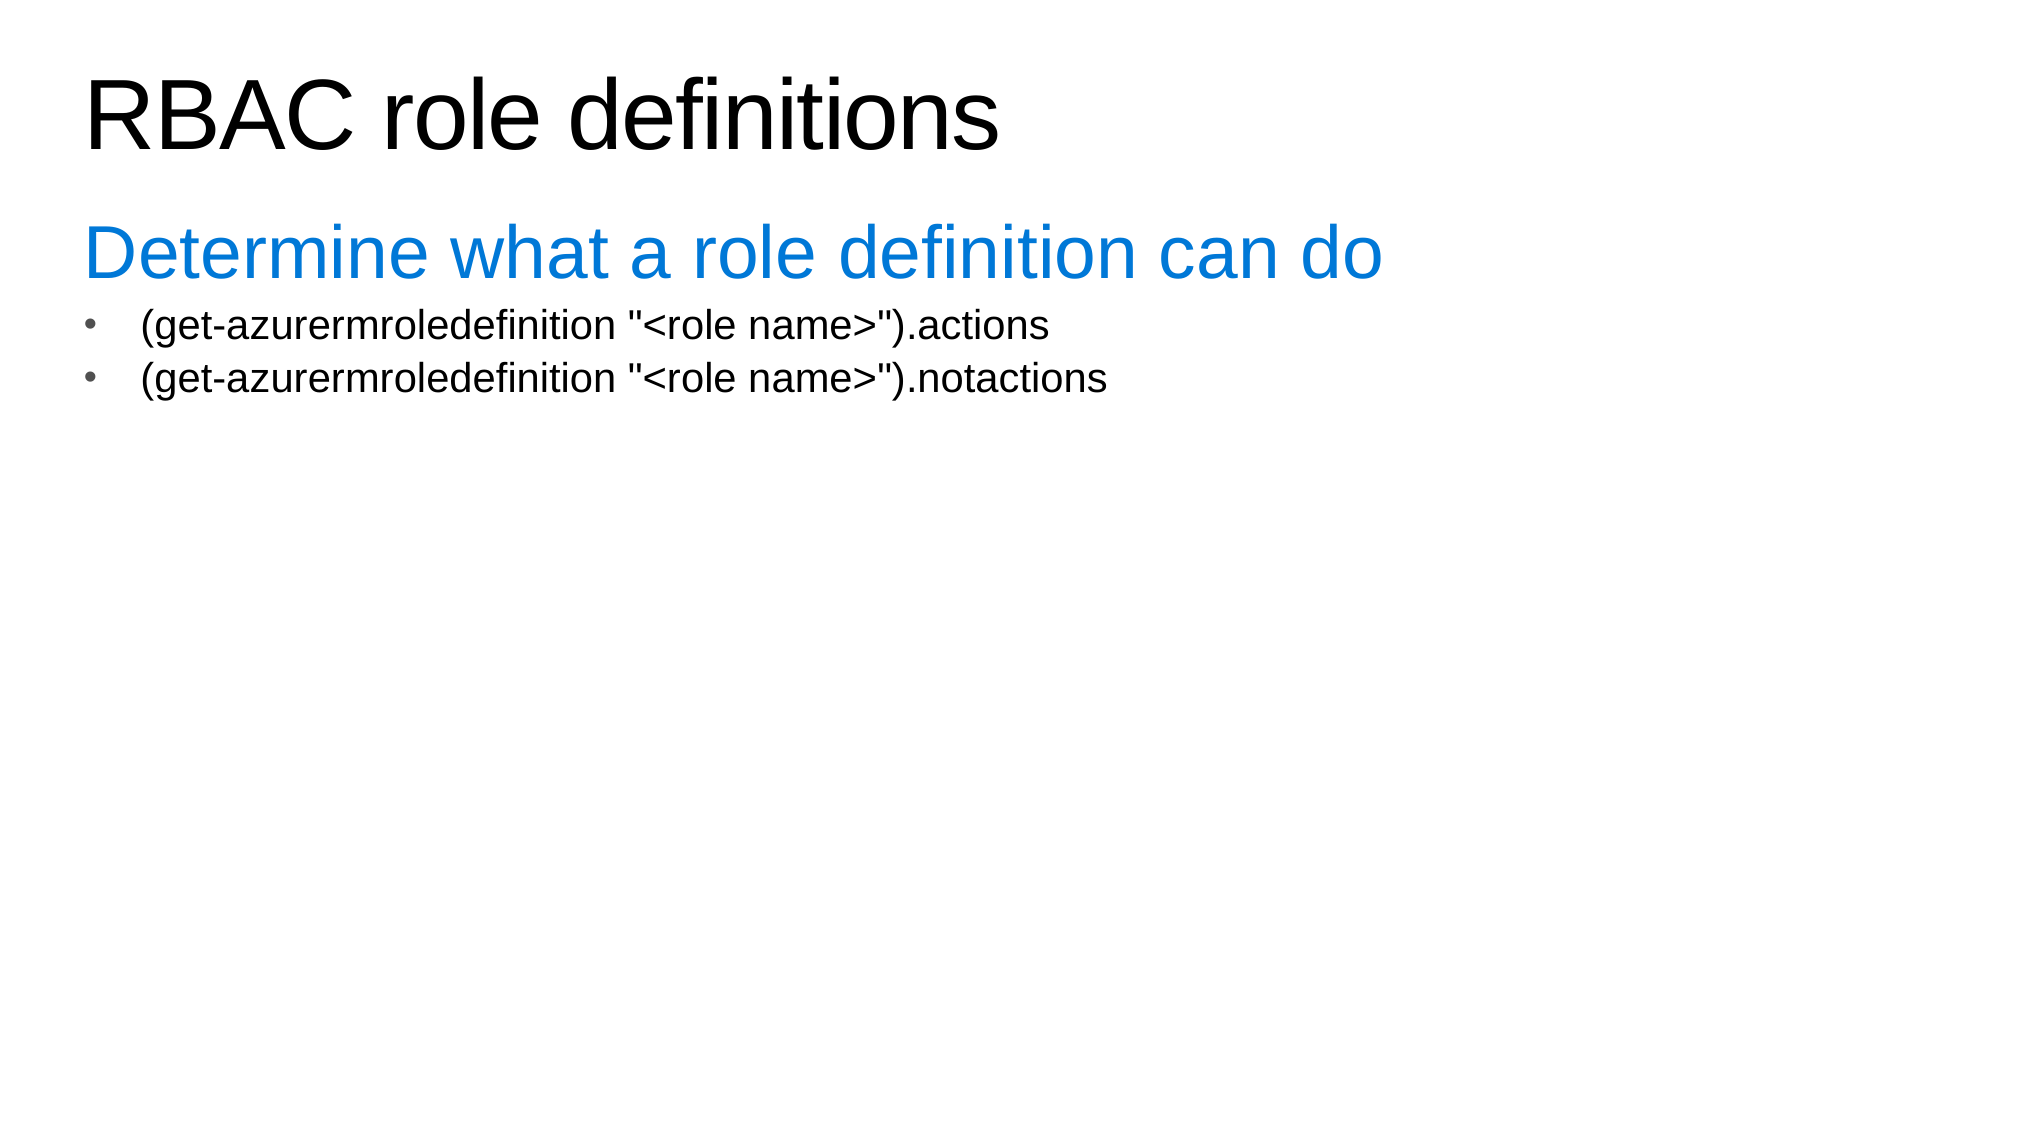

# RBAC role definitions
Determine what a role definition can do
(get-azurermroledefinition "<role name>").actions
(get-azurermroledefinition "<role name>").notactions